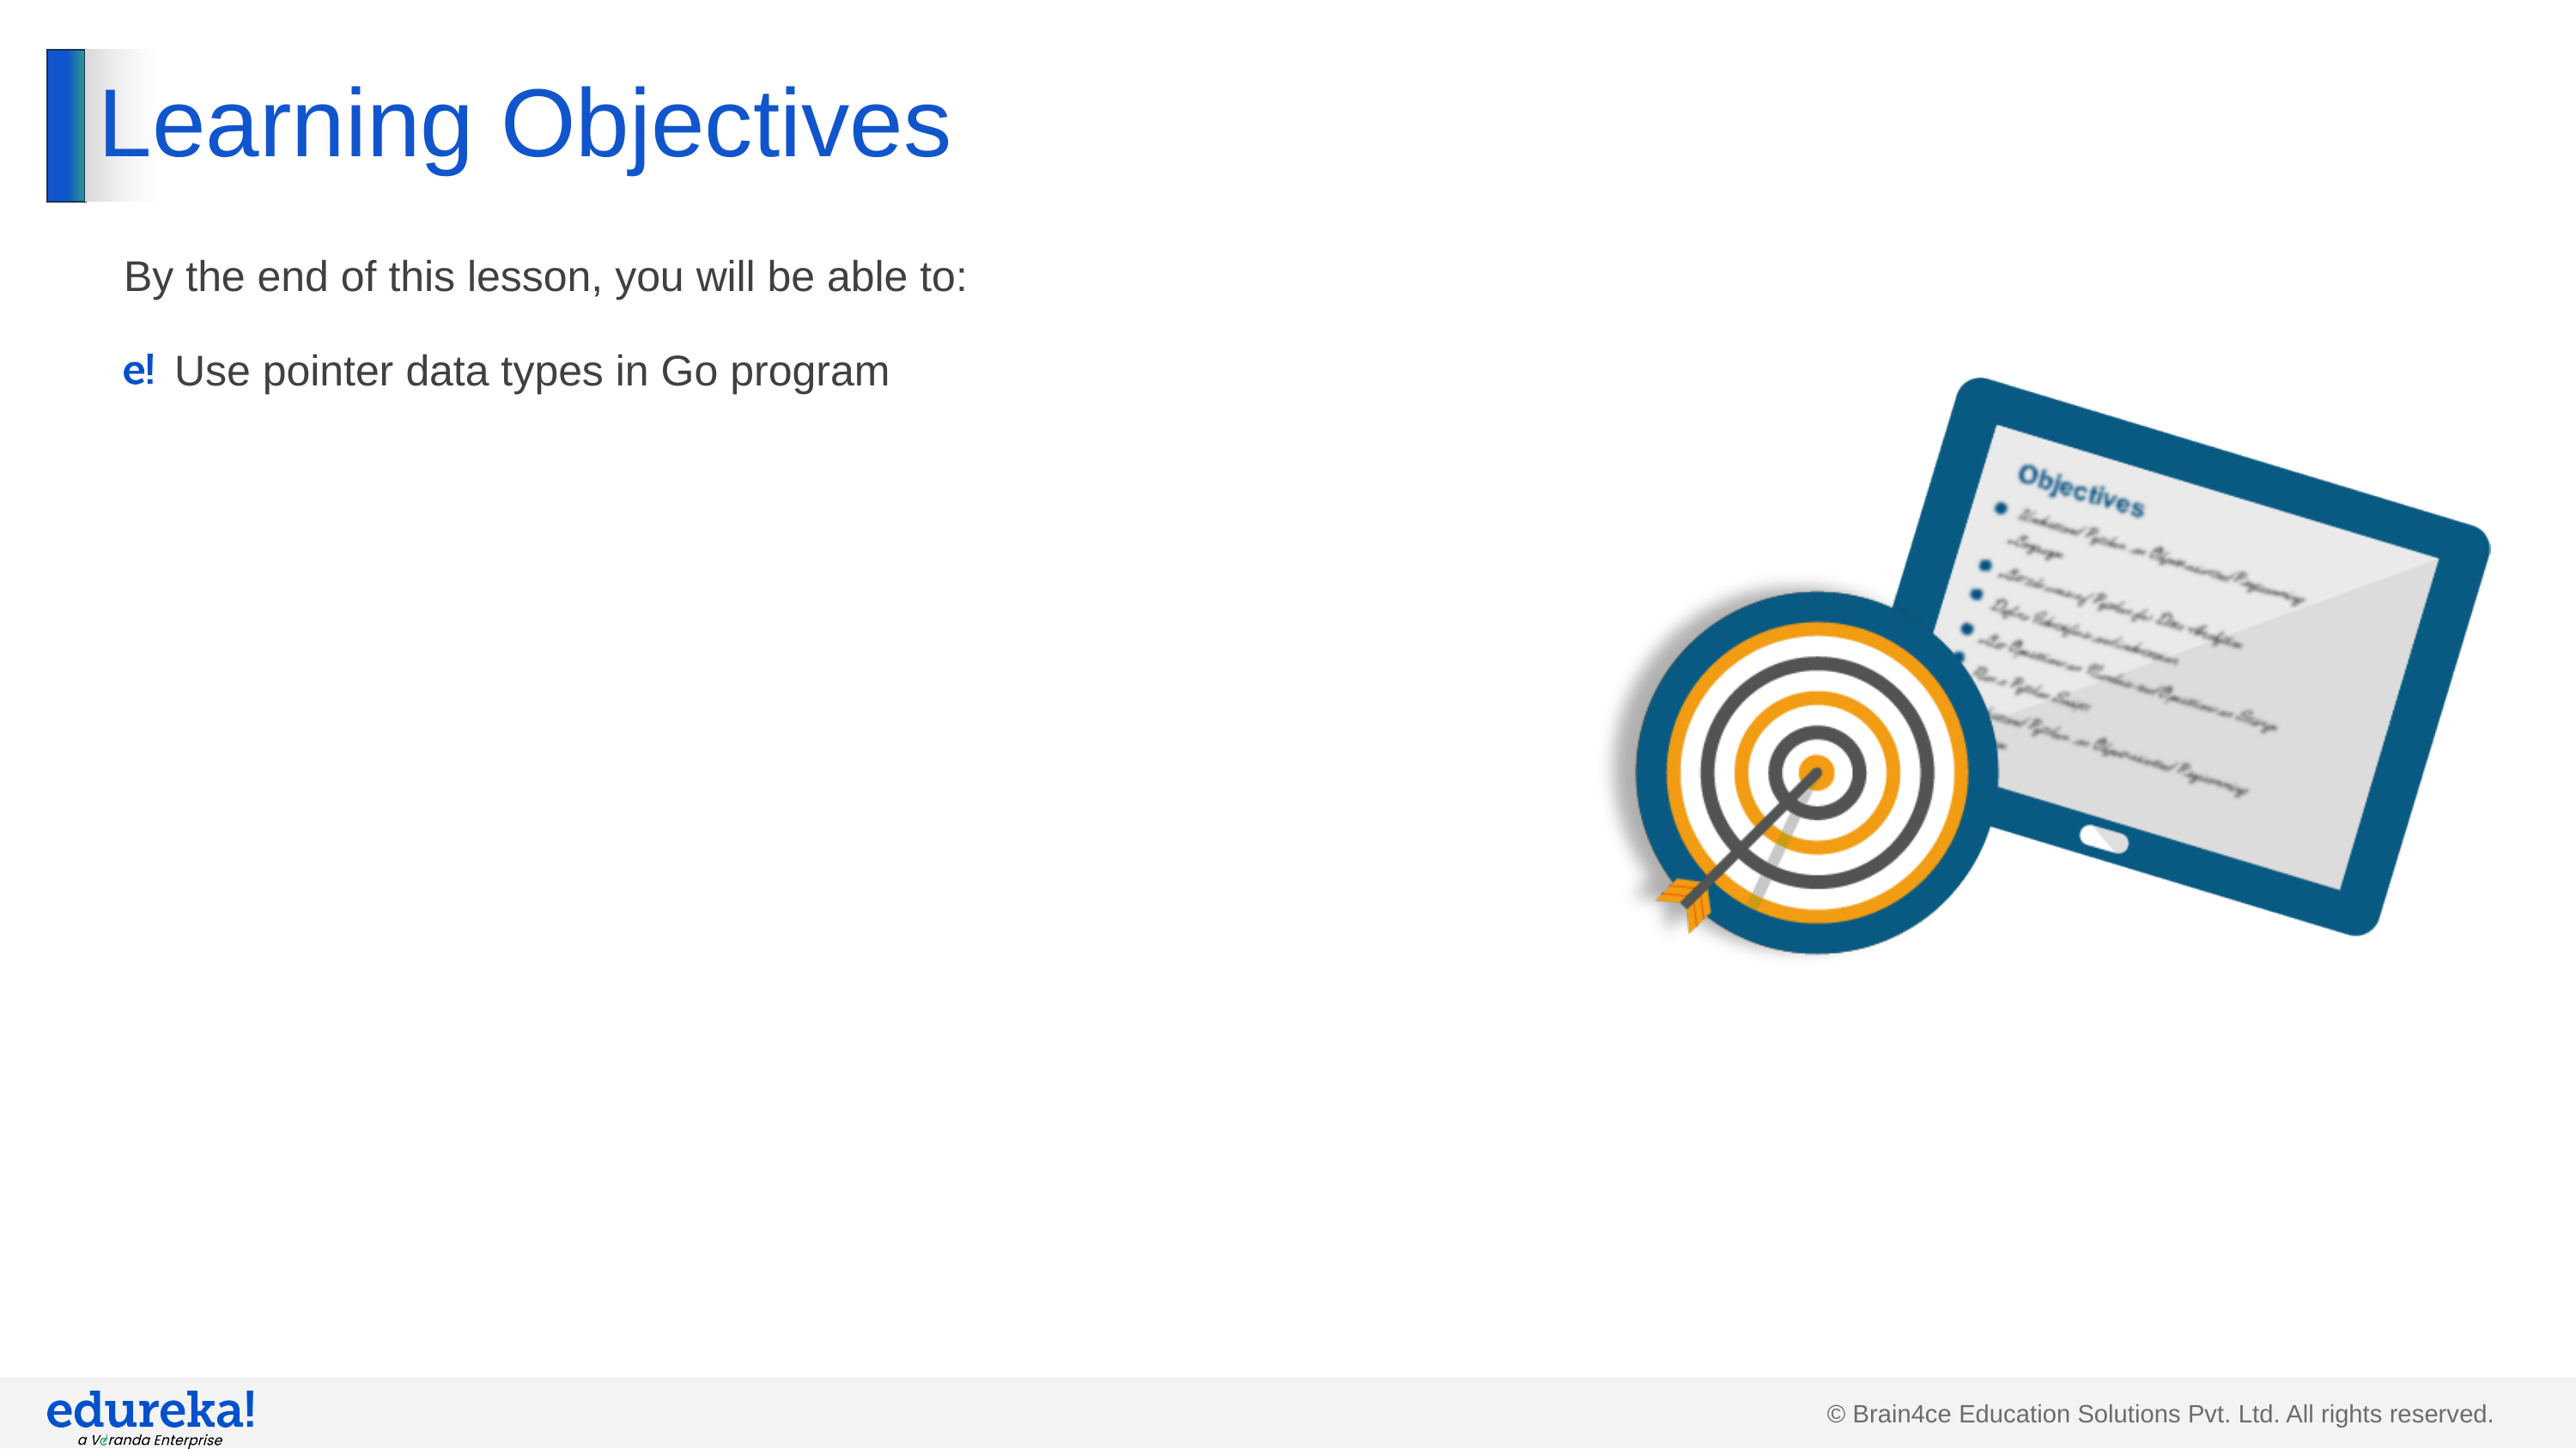

# Learning Objectives
By the end of this lesson, you will be able to:
Use pointer data types in Go program